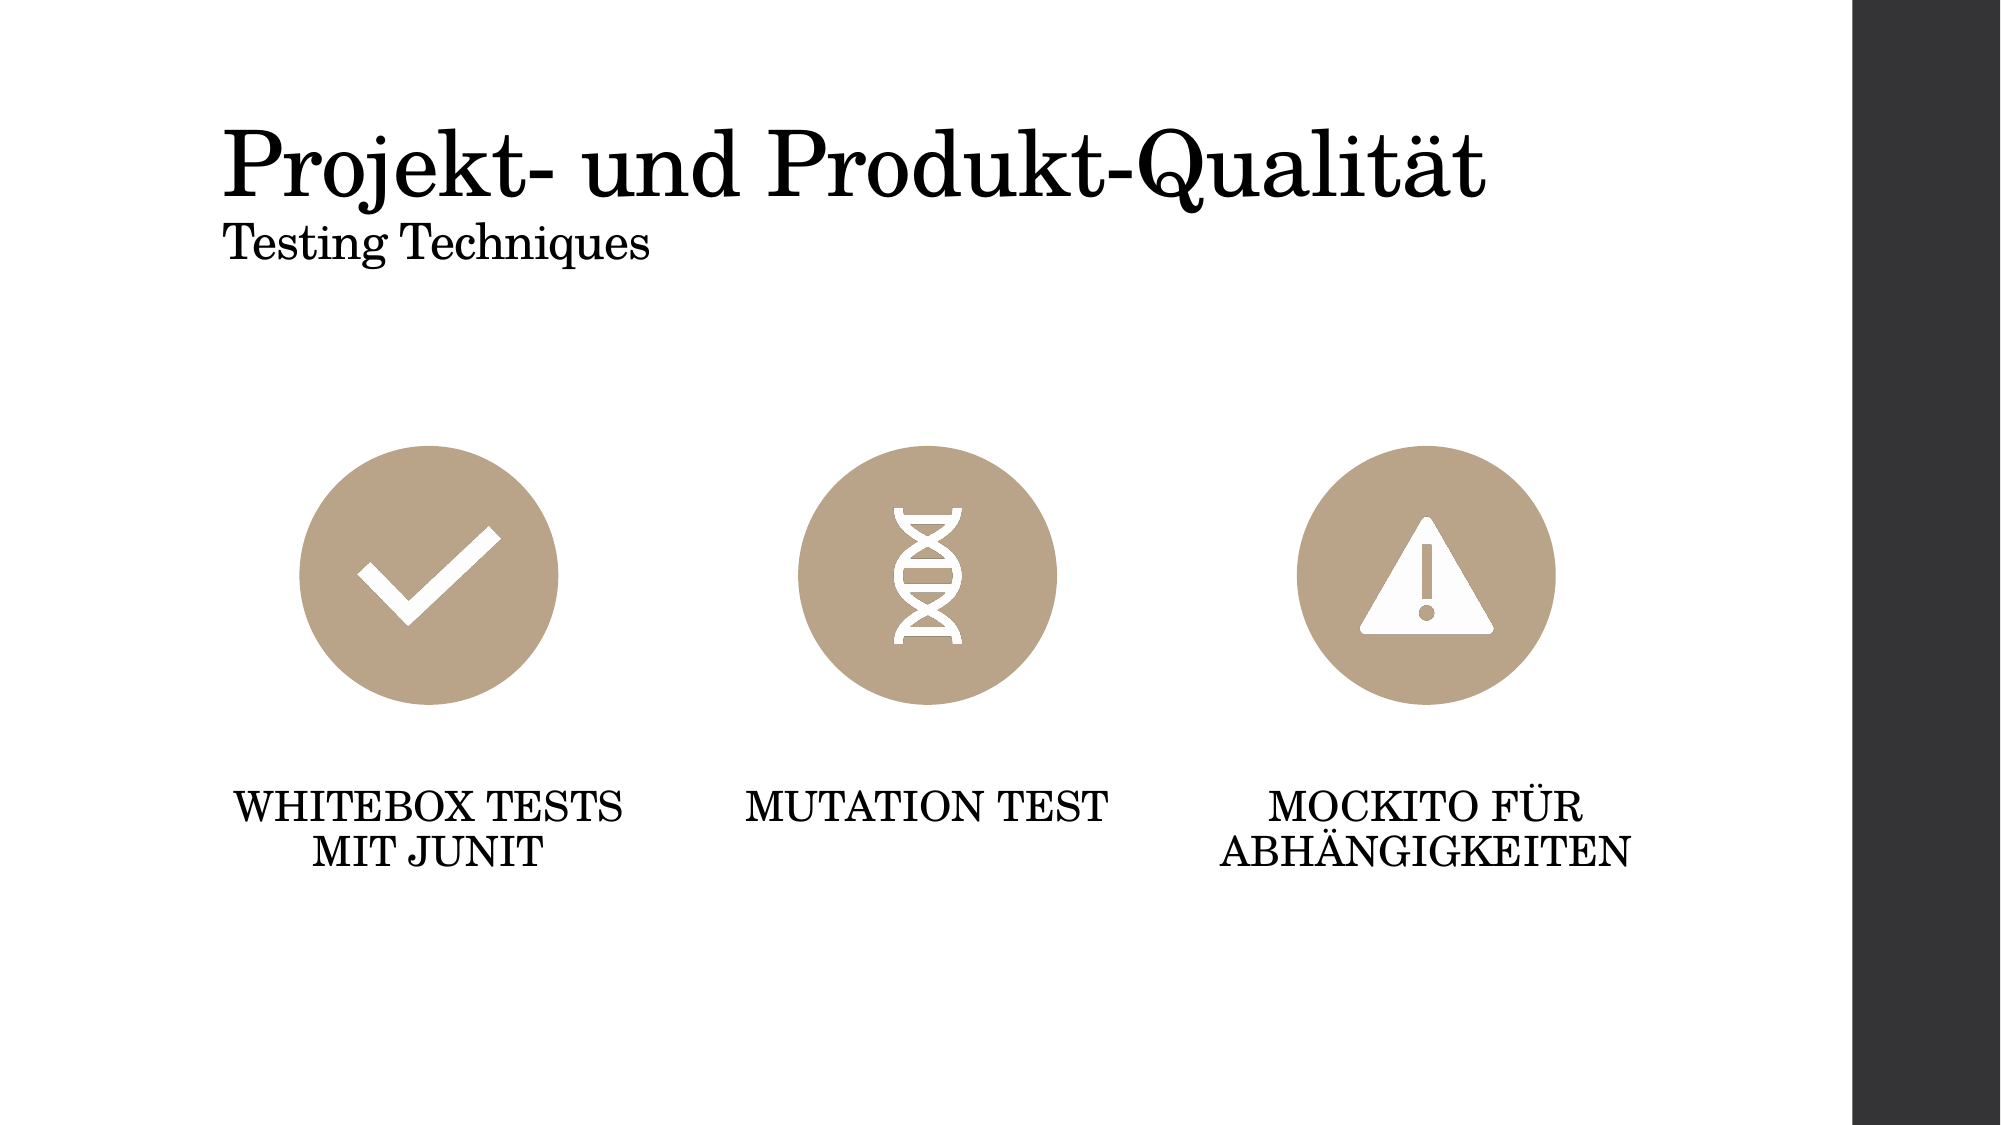

# Projekt- und Produkt-Qualität Testing Techniques
WhiteBox Tests mit JUnit
Mutation Test
Mockito für Abhängigkeiten